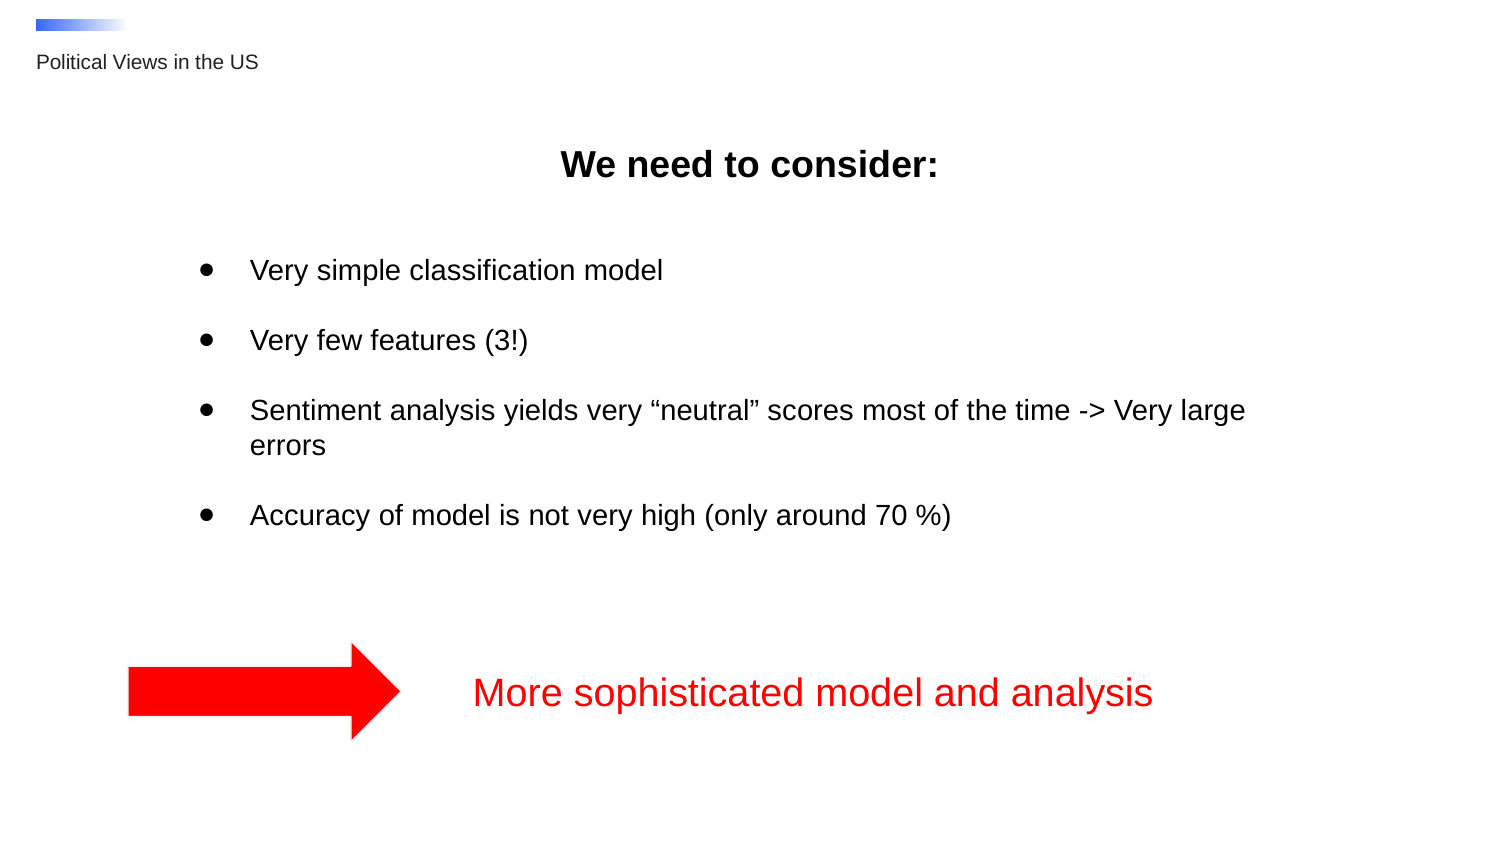

Political Views in the US
We need to consider:

Very simple classification model

Very few features (3!)

Sentiment analysis yields very “neutral” scores most of the time -> Very large errors

Accuracy of model is not very high (only around 70 %)

More sophisticated model and analysis